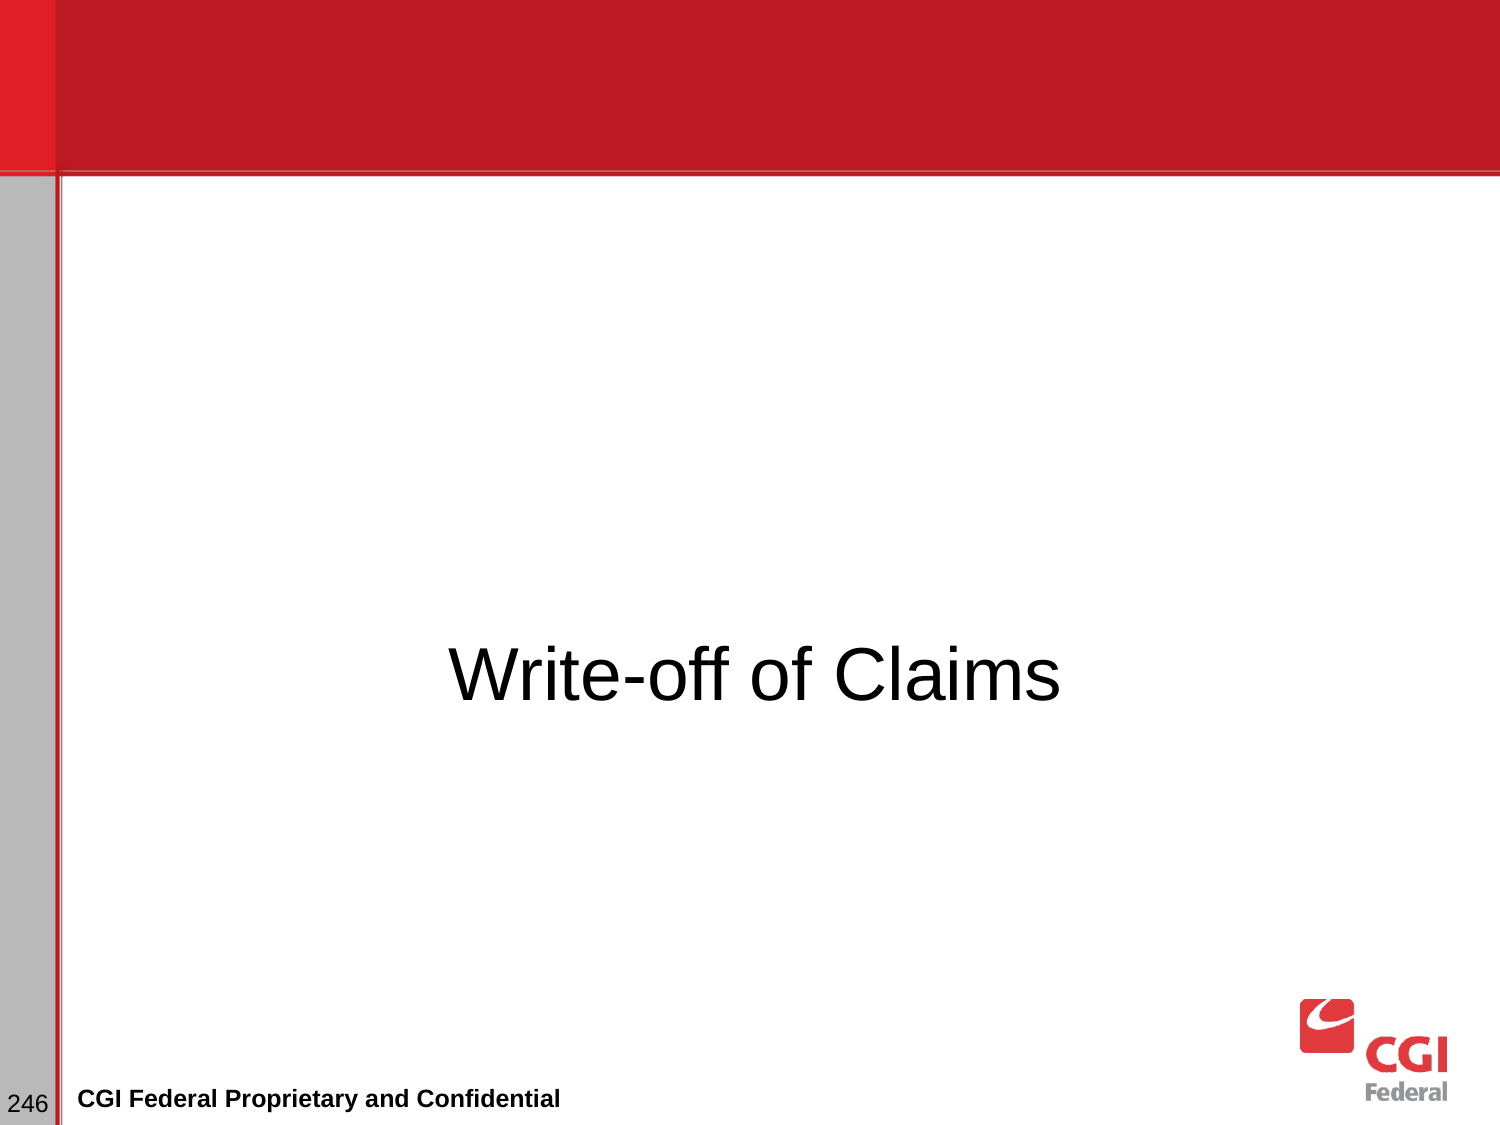

Write-off of Claims
# Dunning
246
CGI Federal Proprietary and Confidential